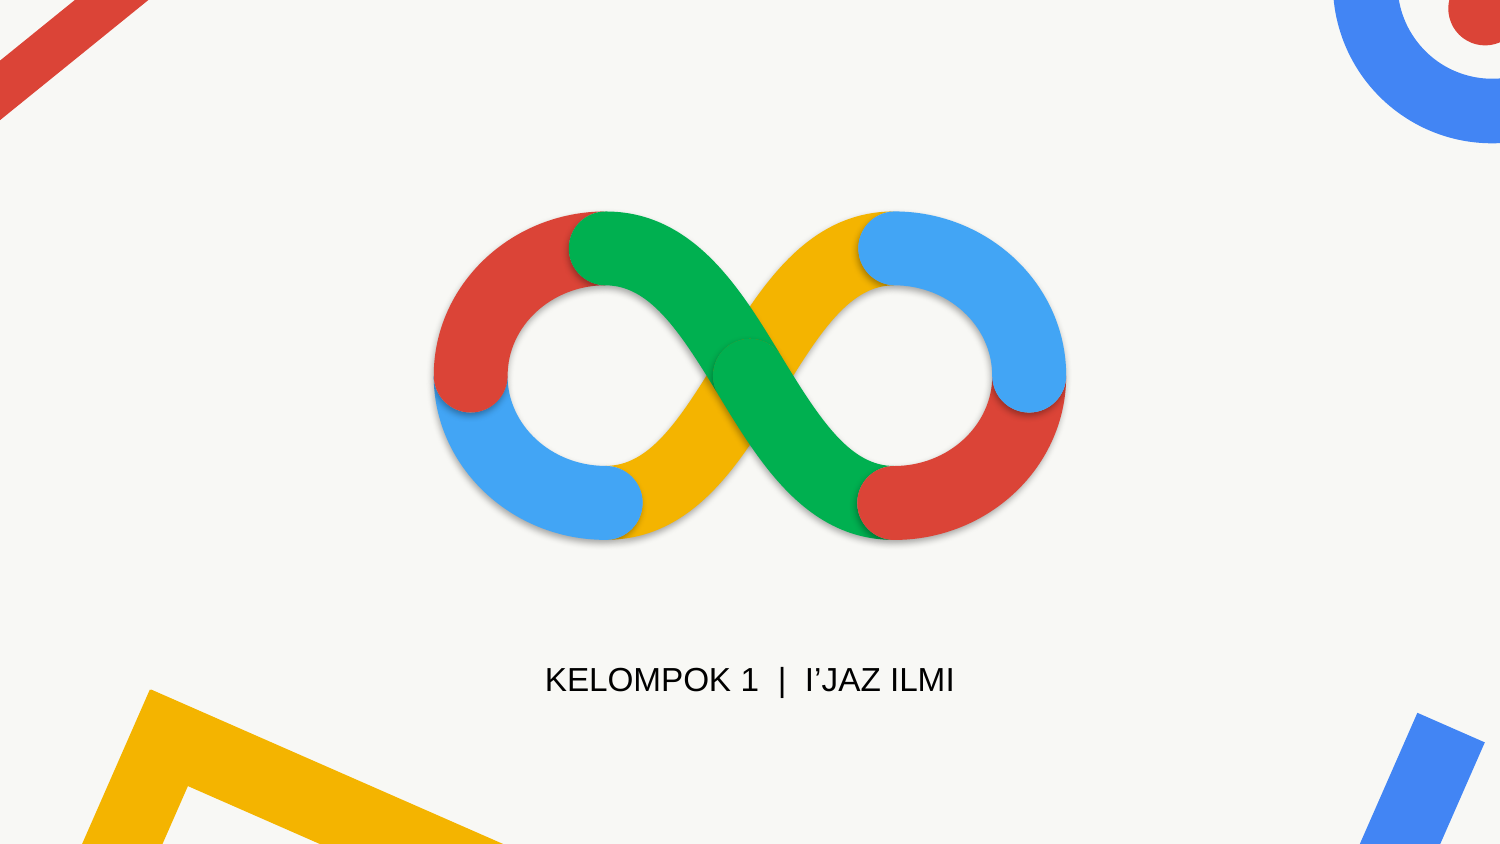

Jenis Kata السماوات Dalam Al-Quran

KELOMPOK 1 | I’JAZ ILMI

KELOMPOK 1  |  I’JAZ ILMI